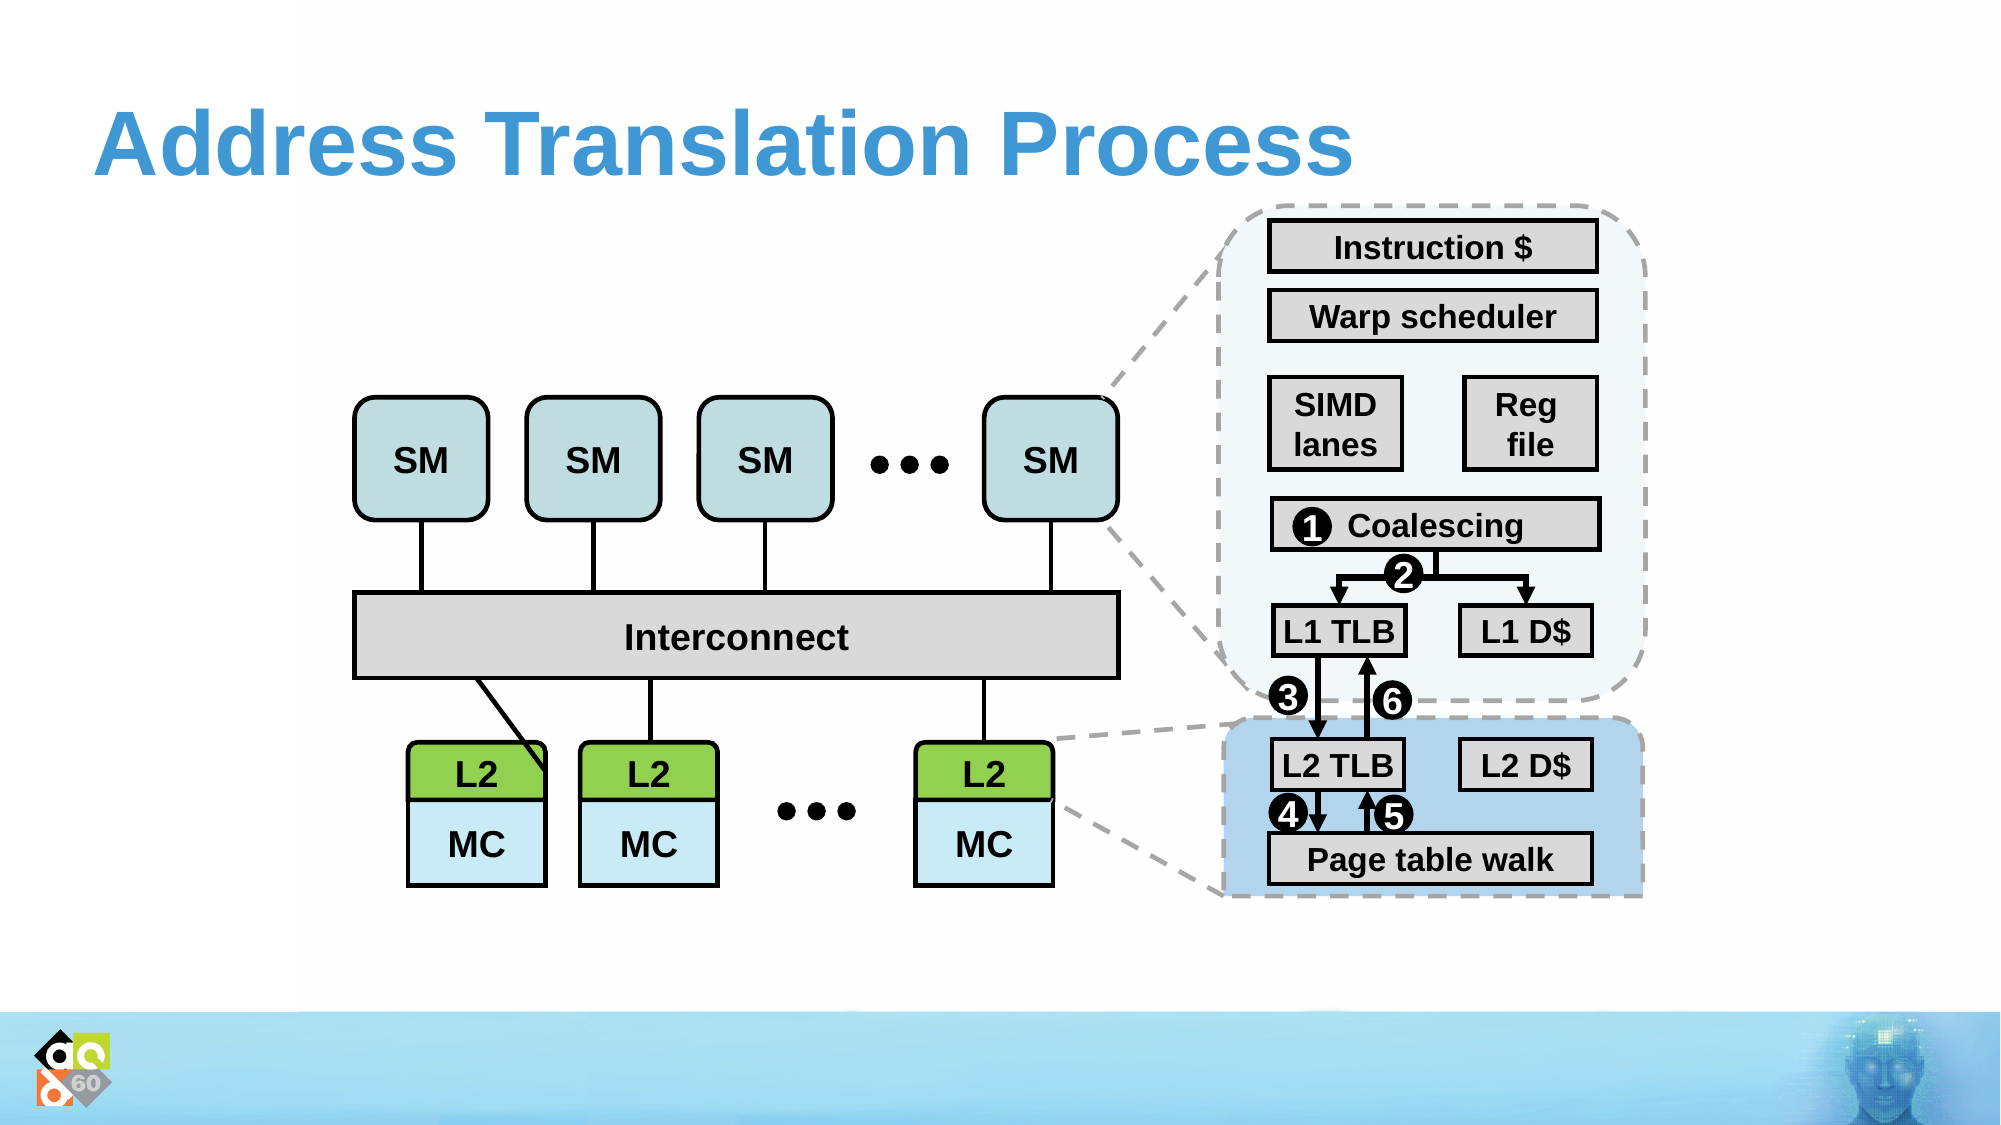

# Address Translation Process

Instruction $
Warp scheduler
SIMD lanes
Reg
file
SM
SM
SM
SM

Coalescing
1
2
Interconnect
L1 TLB
L1 D$
3
6

L2 TLB
L2 D$
L2
L2
L2
4
5
MC
MC
MC

Page table walk